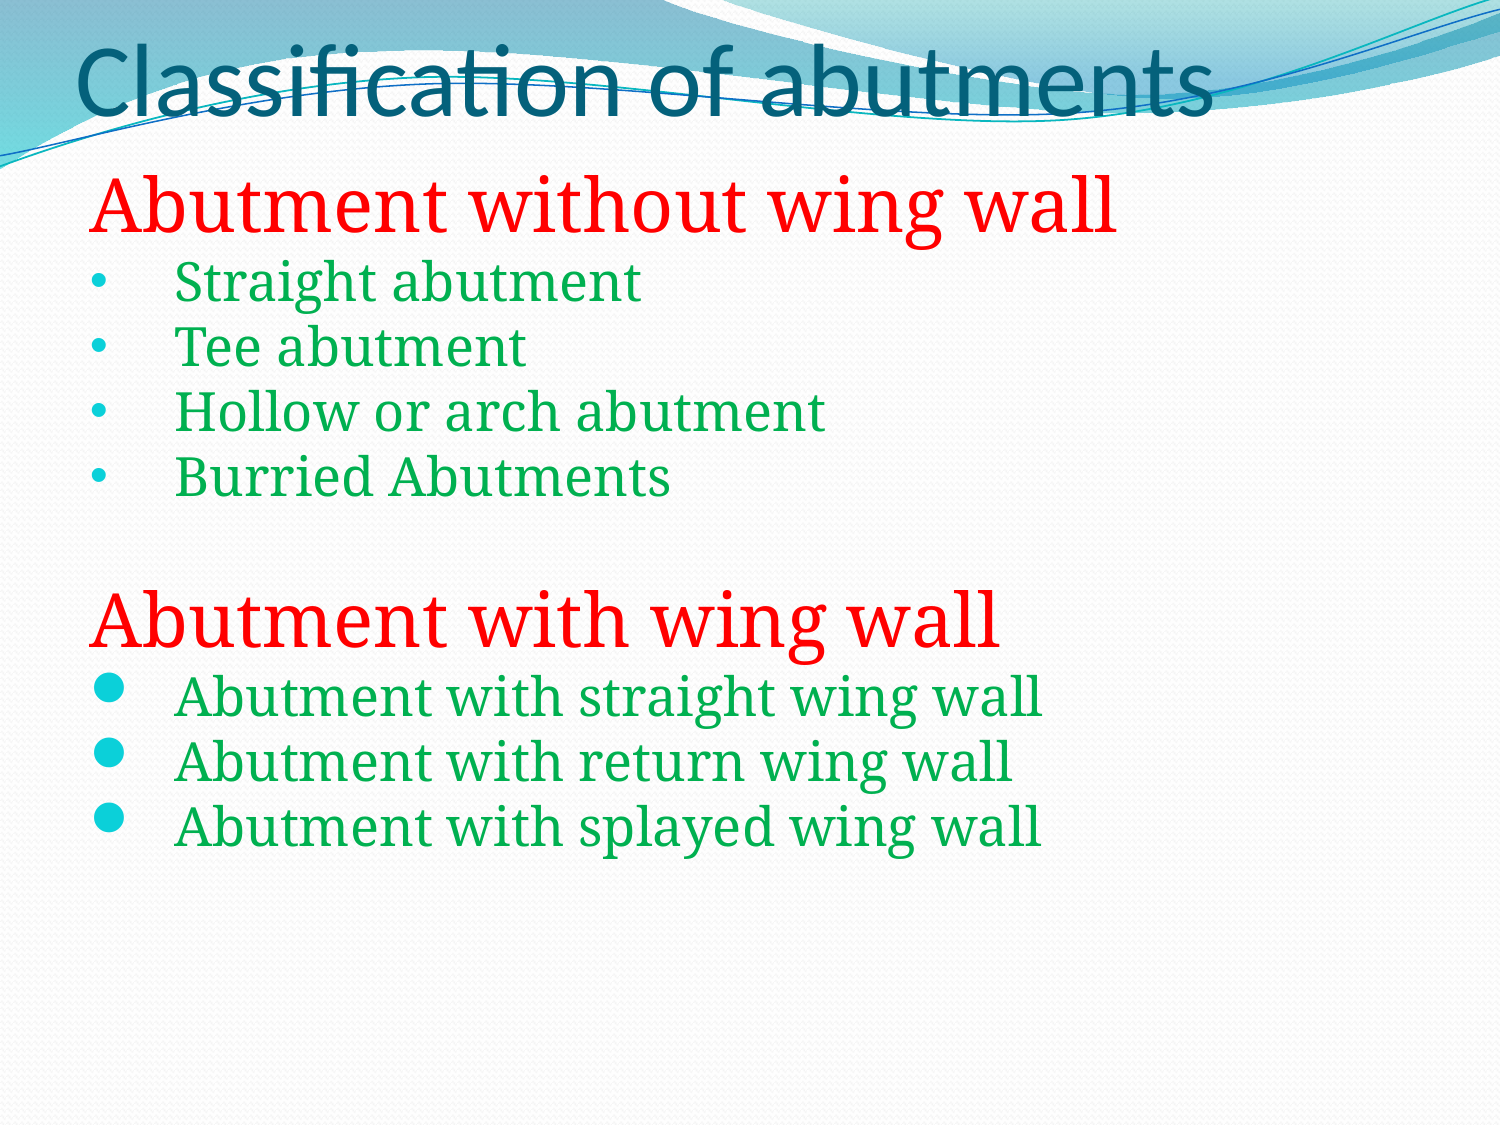

# Classification of abutments
Abutment without wing wall
Straight abutment
Tee abutment
Hollow or arch abutment
Burried Abutments

Abutment with wing wall
Abutment with straight wing wall
Abutment with return wing wall
Abutment with splayed wing wall